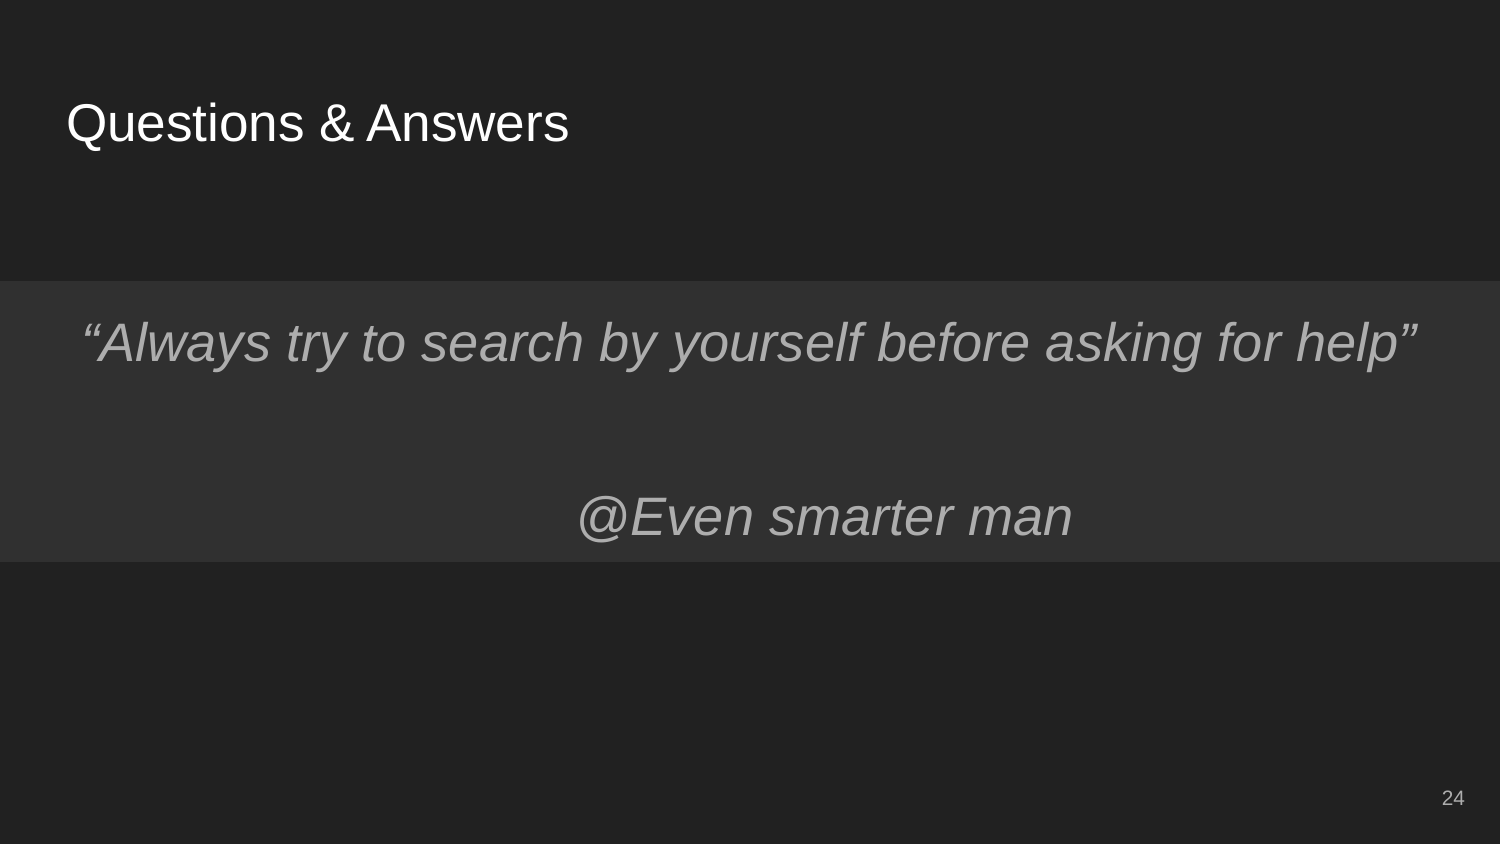

# Questions & Answers
“Always try to search by yourself before asking for help”
										@Even smarter man

24